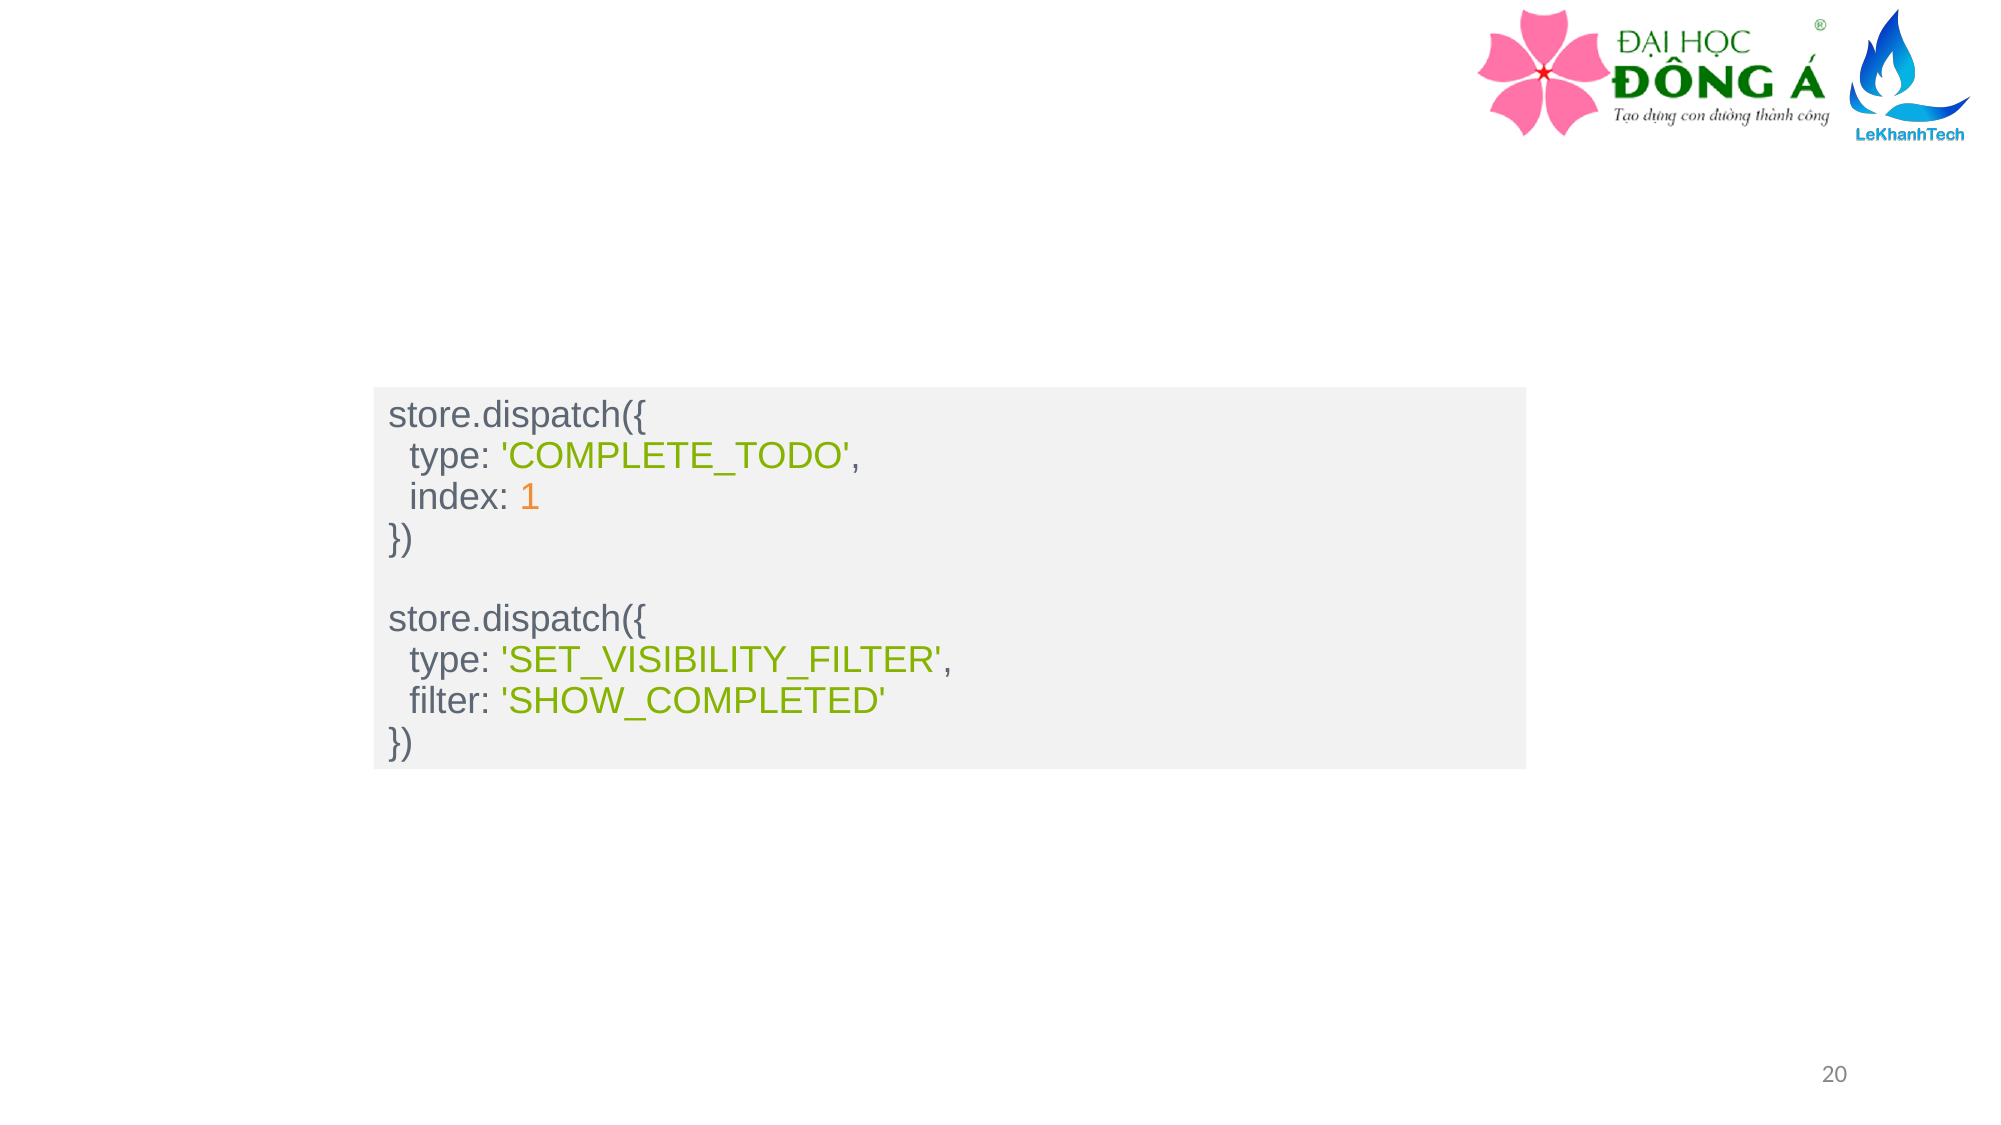

store.dispatch({
  type: 'COMPLETE_TODO',
  index: 1
})
store.dispatch({
  type: 'SET_VISIBILITY_FILTER',
  filter: 'SHOW_COMPLETED'
})
20